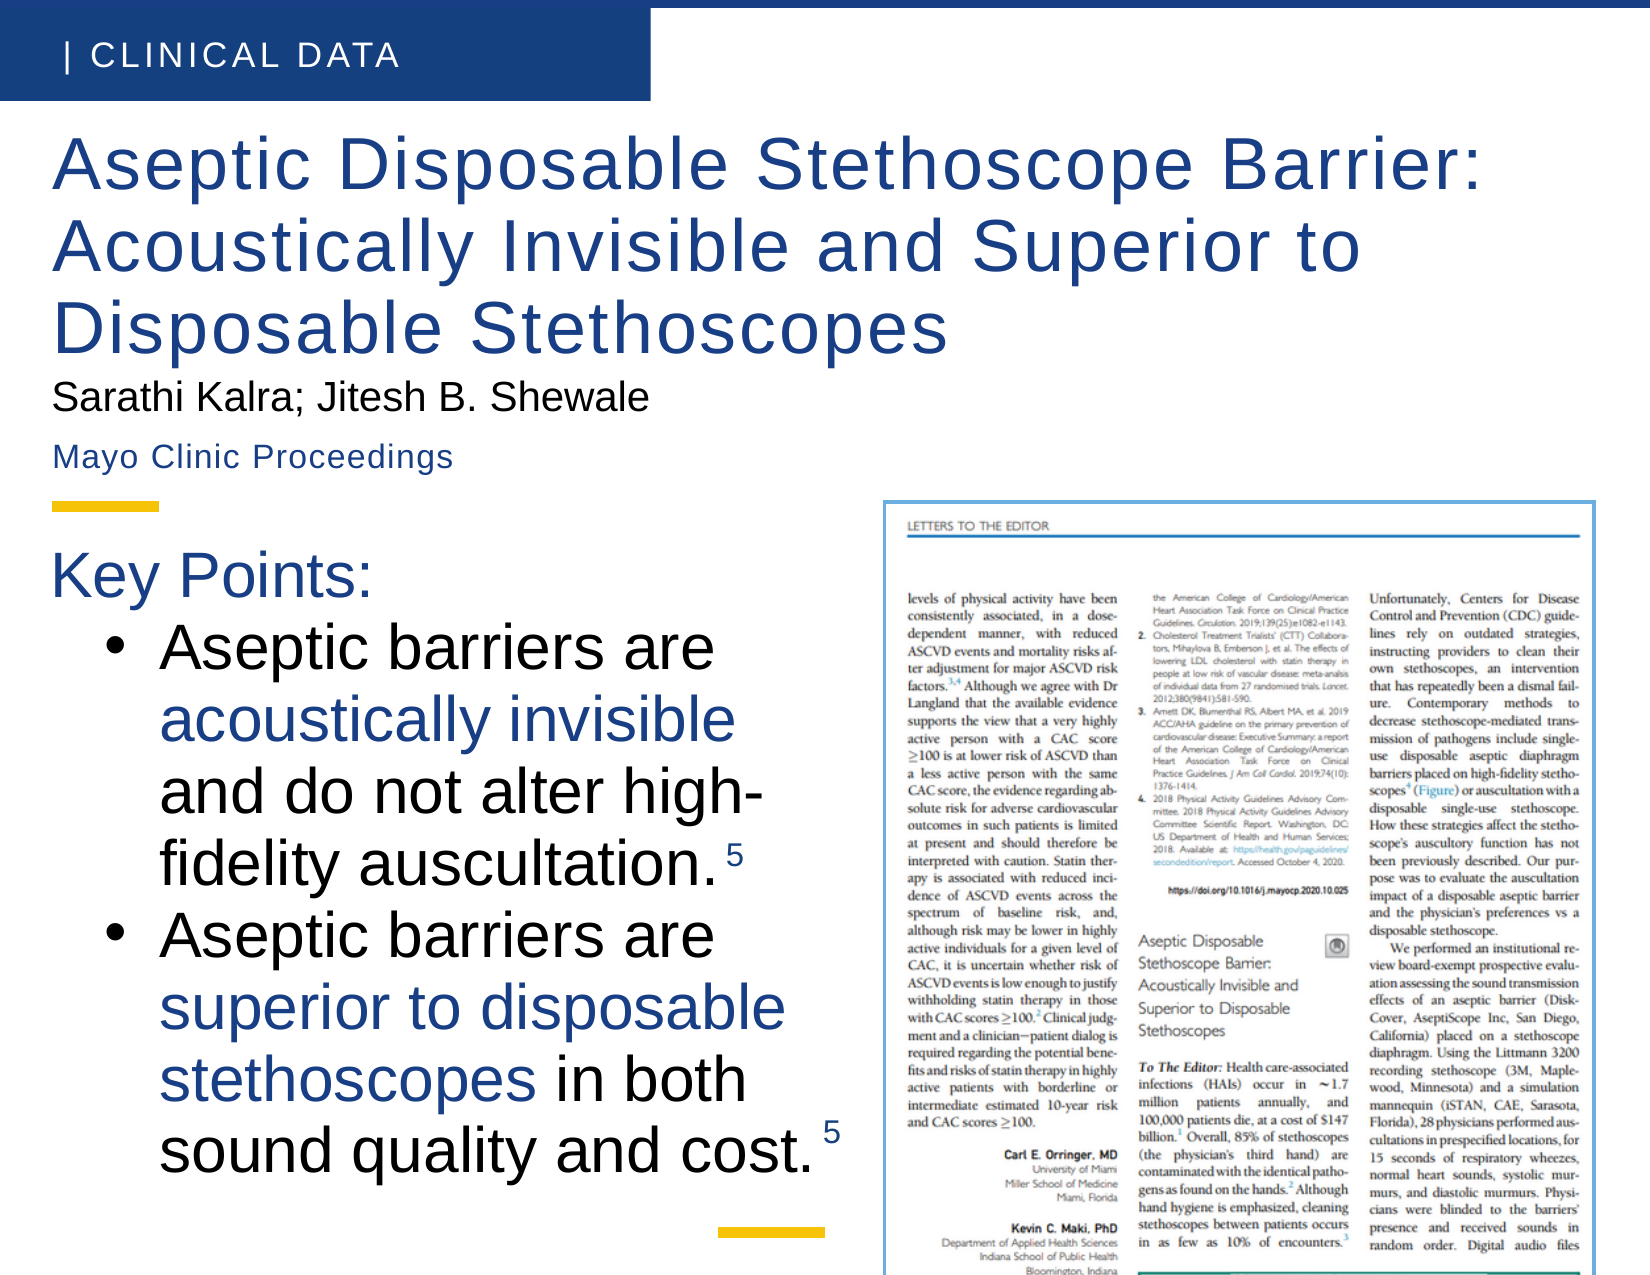

| CLINICAL DATA
Aseptic Disposable Stethoscope Barrier: Acoustically Invisible and Superior to Disposable Stethoscopes
Sarathi Kalra; Jitesh B. Shewale
Mayo Clinic Proceedings

Key Points:
Aseptic barriers are acoustically invisible and do not alter high-fidelity auscultation.
Aseptic barriers are superior to disposable stethoscopes in both sound quality and cost.
5
5